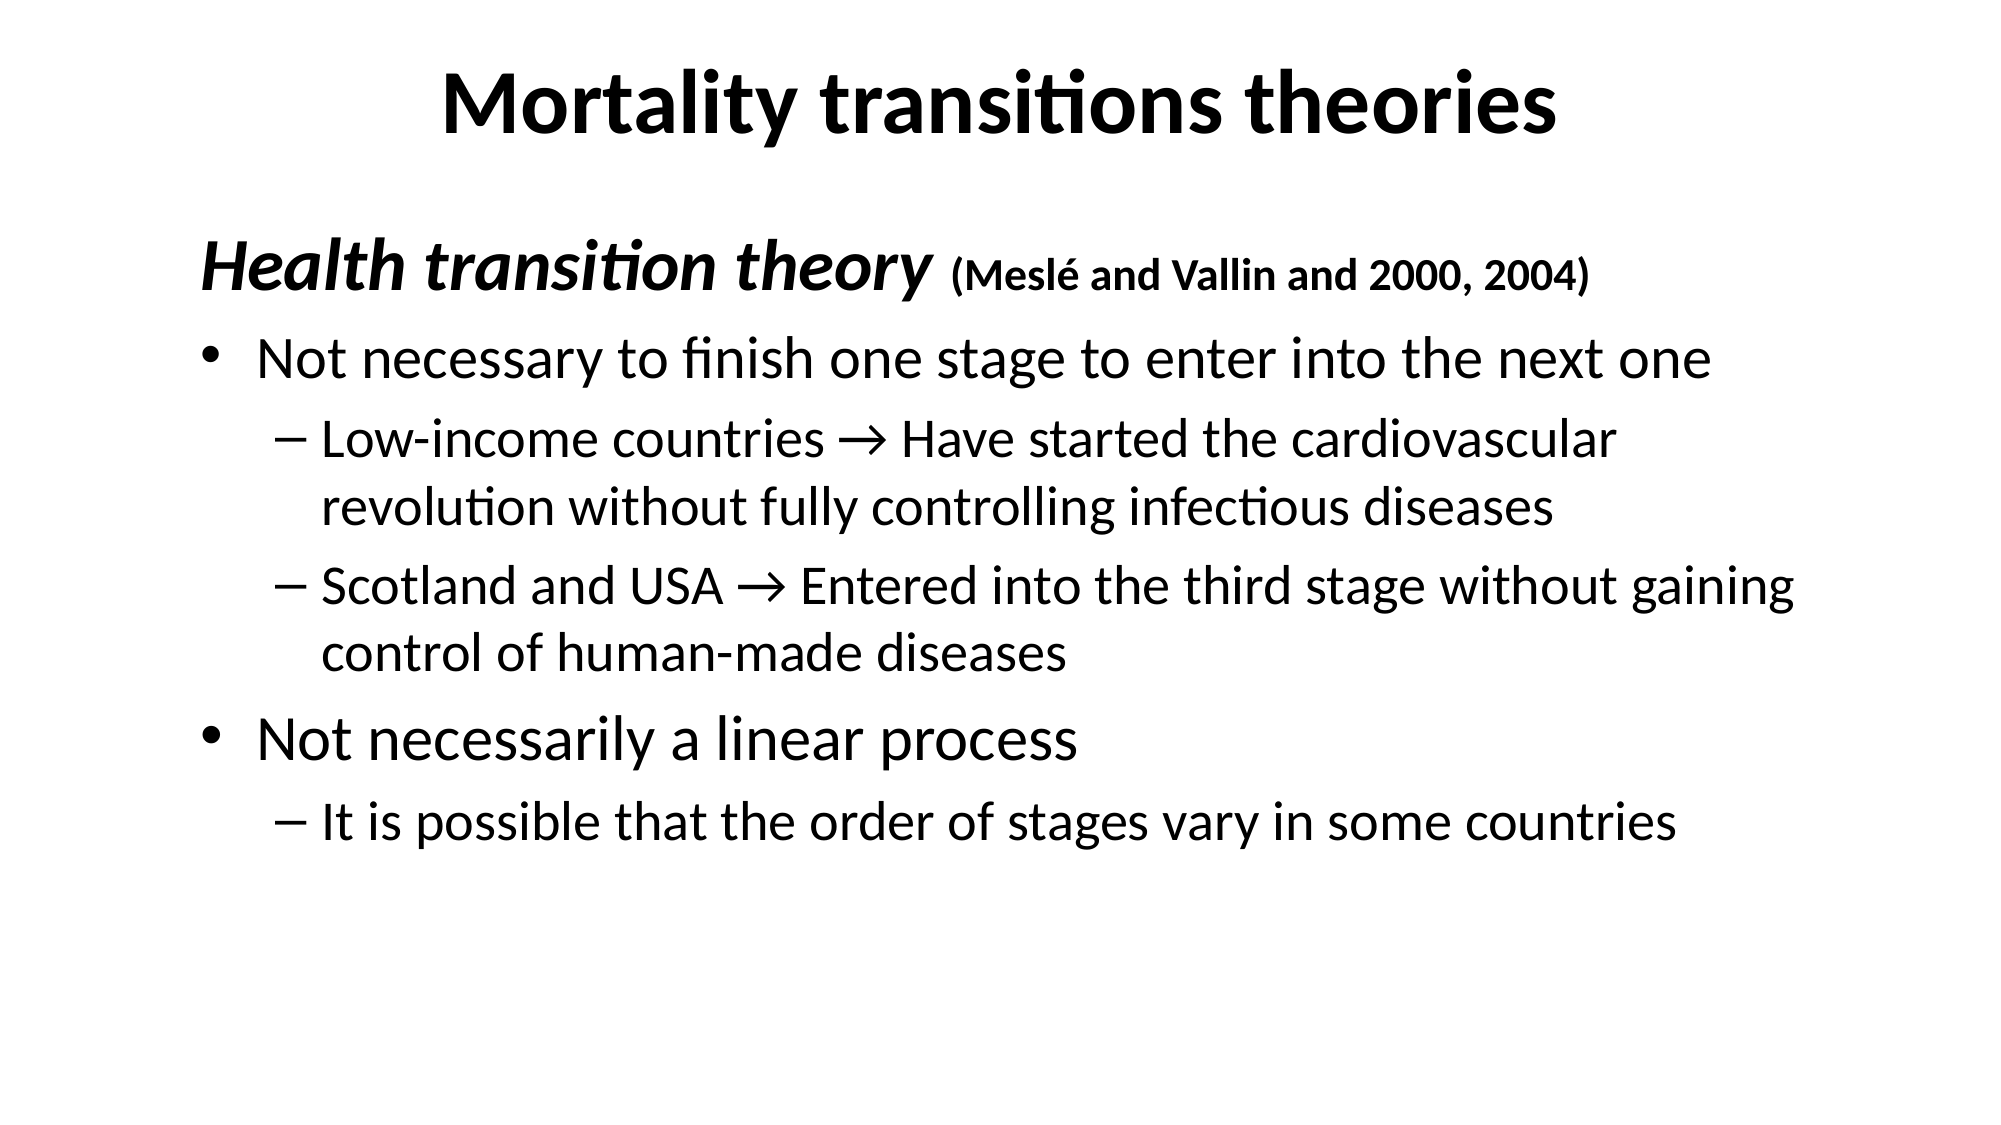

Mortality transitions theories
Health transition theory (Meslé and Vallin and 2000, 2004)
Not necessary to finish one stage to enter into the next one
Low-income countries → Have started the cardiovascular revolution without fully controlling infectious diseases
Scotland and USA → Entered into the third stage without gaining control of human-made diseases
Not necessarily a linear process
It is possible that the order of stages vary in some countries